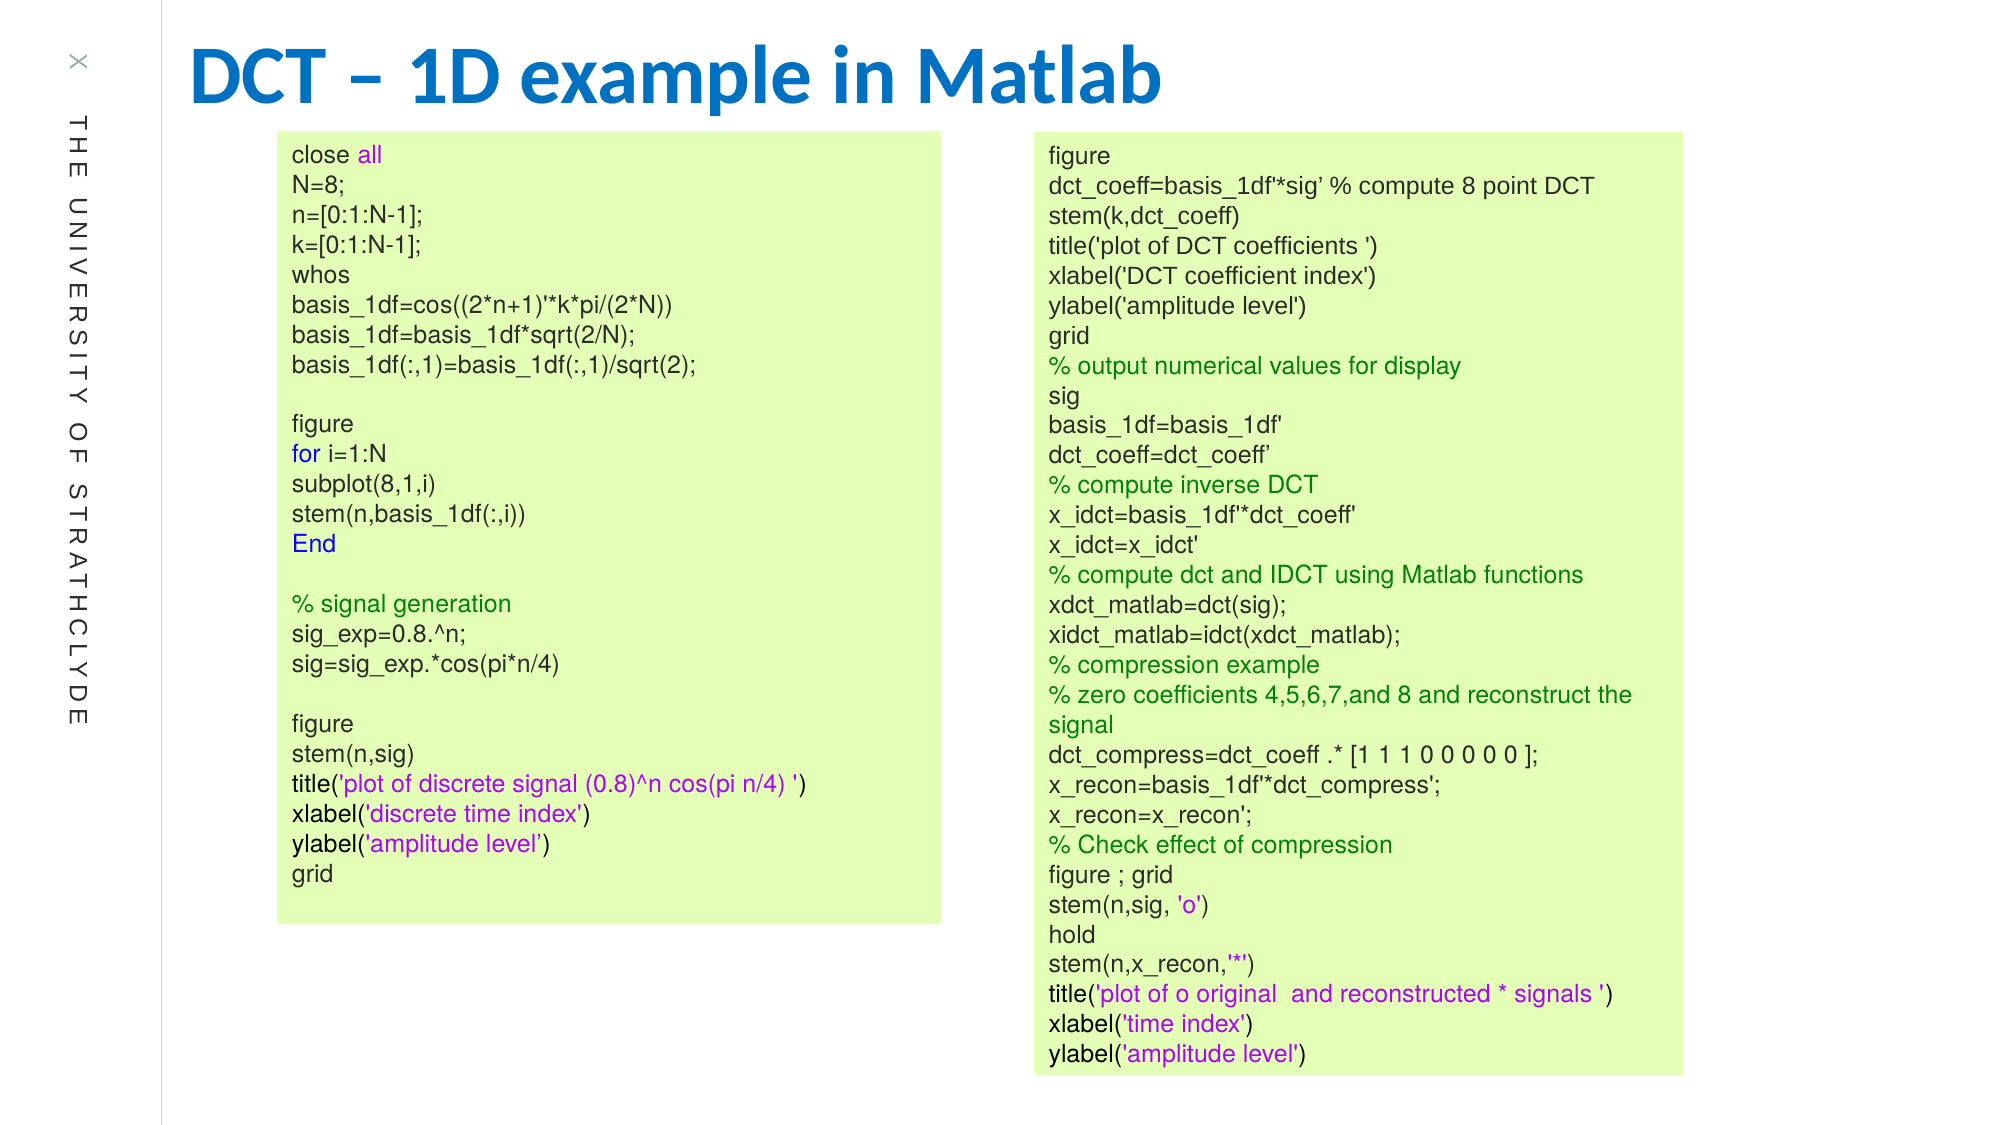

DCT – 1D example in Matlab
close all
N=8;
n=[0:1:N-1];
k=[0:1:N-1];
whos
basis_1df=cos((2*n+1)'*k*pi/(2*N))
basis_1df=basis_1df*sqrt(2/N);
basis_1df(:,1)=basis_1df(:,1)/sqrt(2);

figure
for i=1:N
subplot(8,1,i)
stem(n,basis_1df(:,i))
End

% signal generation
sig_exp=0.8.^n;
sig=sig_exp.*cos(pi*n/4)

figure
stem(n,sig)
title('plot of discrete signal (0.8)^n cos(pi n/4) ')
xlabel('discrete time index')
ylabel('amplitude level’)
grid

figure
dct_coeff=basis_1df'*sig’ % compute 8 point DCT
stem(k,dct_coeff)
title('plot of DCT coefficients ')
xlabel('DCT coefficient index')
ylabel('amplitude level')
grid
% output numerical values for display
sig
basis_1df=basis_1df'
dct_coeff=dct_coeff’
% compute inverse DCT
x_idct=basis_1df'*dct_coeff'
x_idct=x_idct'
% compute dct and IDCT using Matlab functions
xdct_matlab=dct(sig);
xidct_matlab=idct(xdct_matlab);
% compression example
% zero coefficients 4,5,6,7,and 8 and reconstruct the signal
dct_compress=dct_coeff .* [1 1 1 0 0 0 0 0 ];
x_recon=basis_1df'*dct_compress';
x_recon=x_recon';
% Check effect of compression
figure ; grid
stem(n,sig, 'o')
hold
stem(n,x_recon,'*')
title('plot of o original  and reconstructed * signals ')
xlabel('time index')
ylabel('amplitude level')